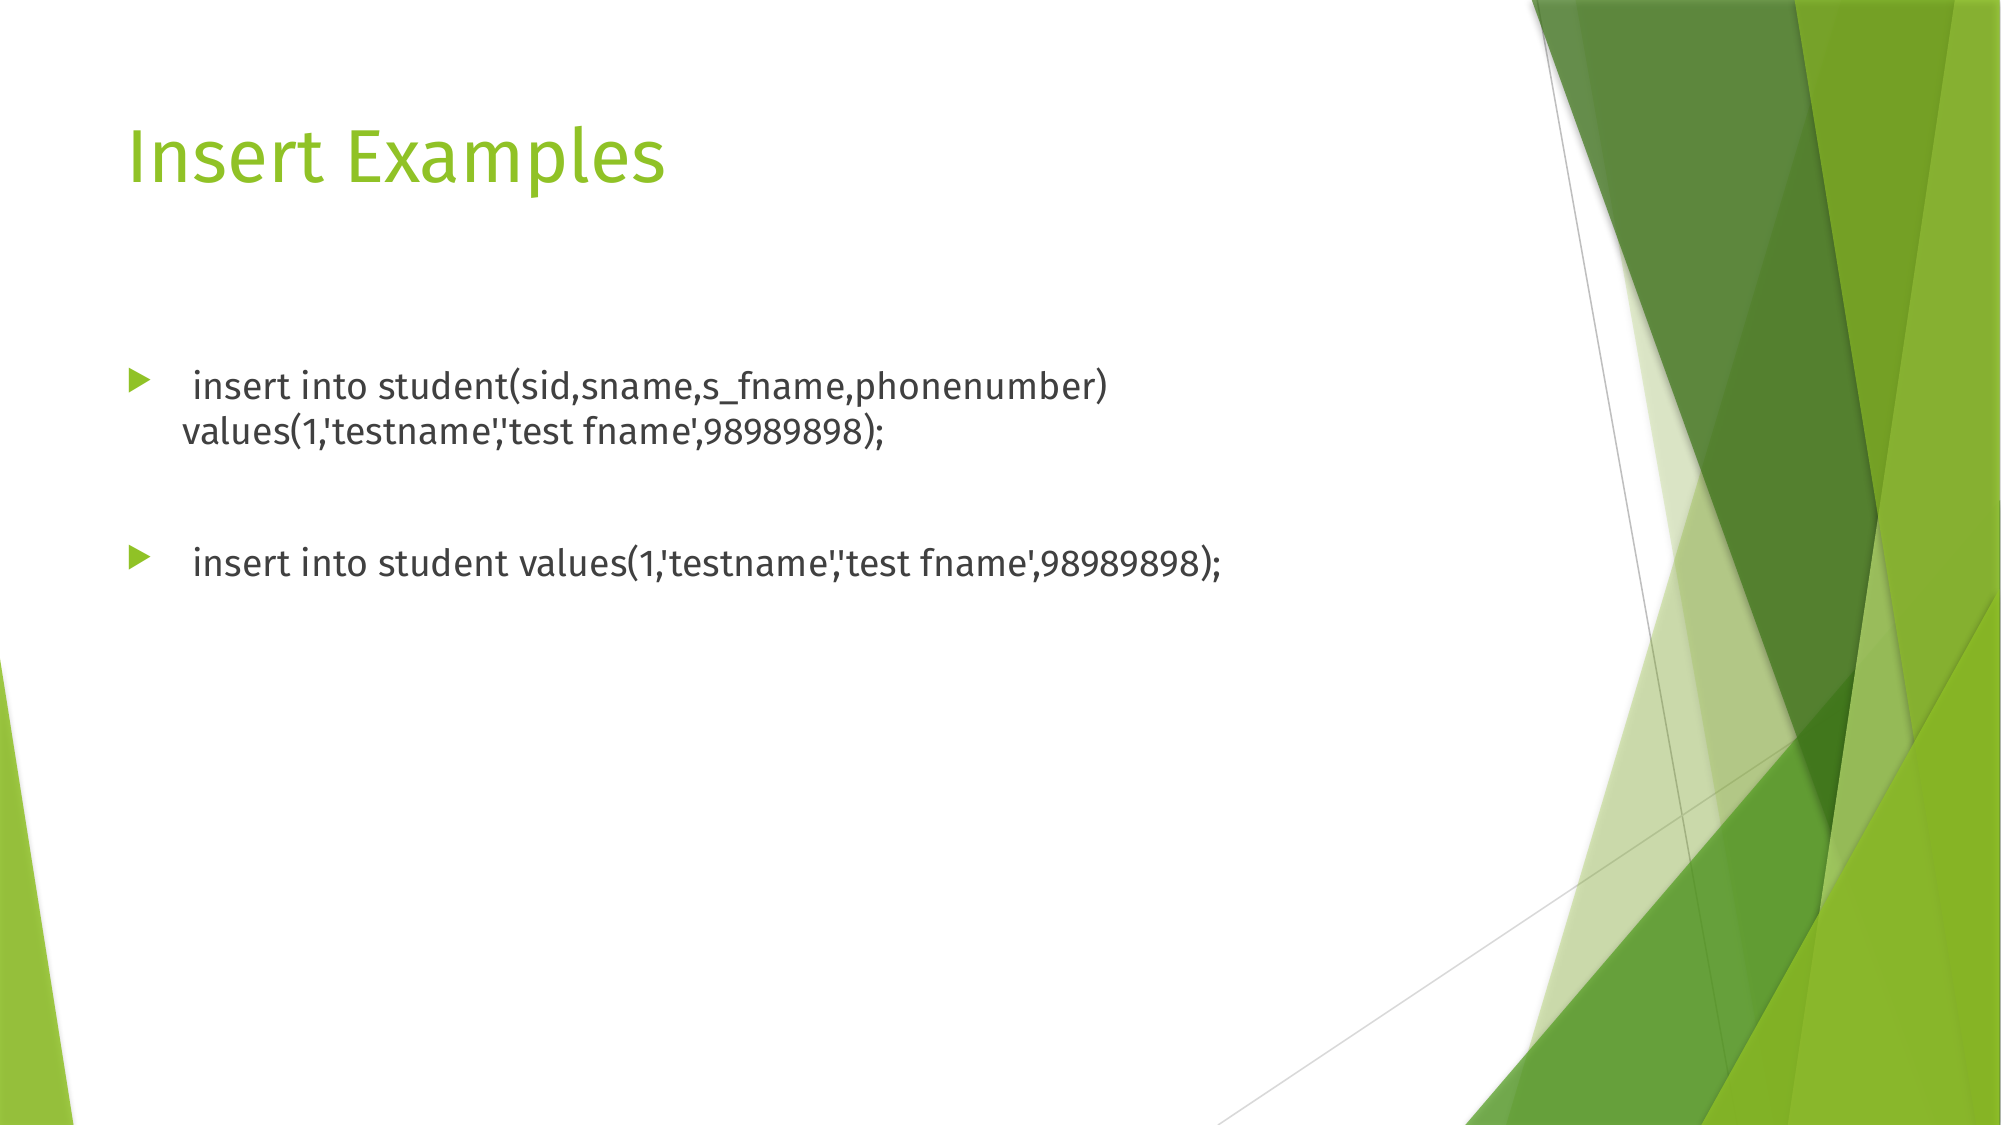

# Insert Examples
 insert into student(sid,sname,s_fname,phonenumber) values(1,'testname','test fname',98989898);

 insert into student values(1,'testname','test fname',98989898);